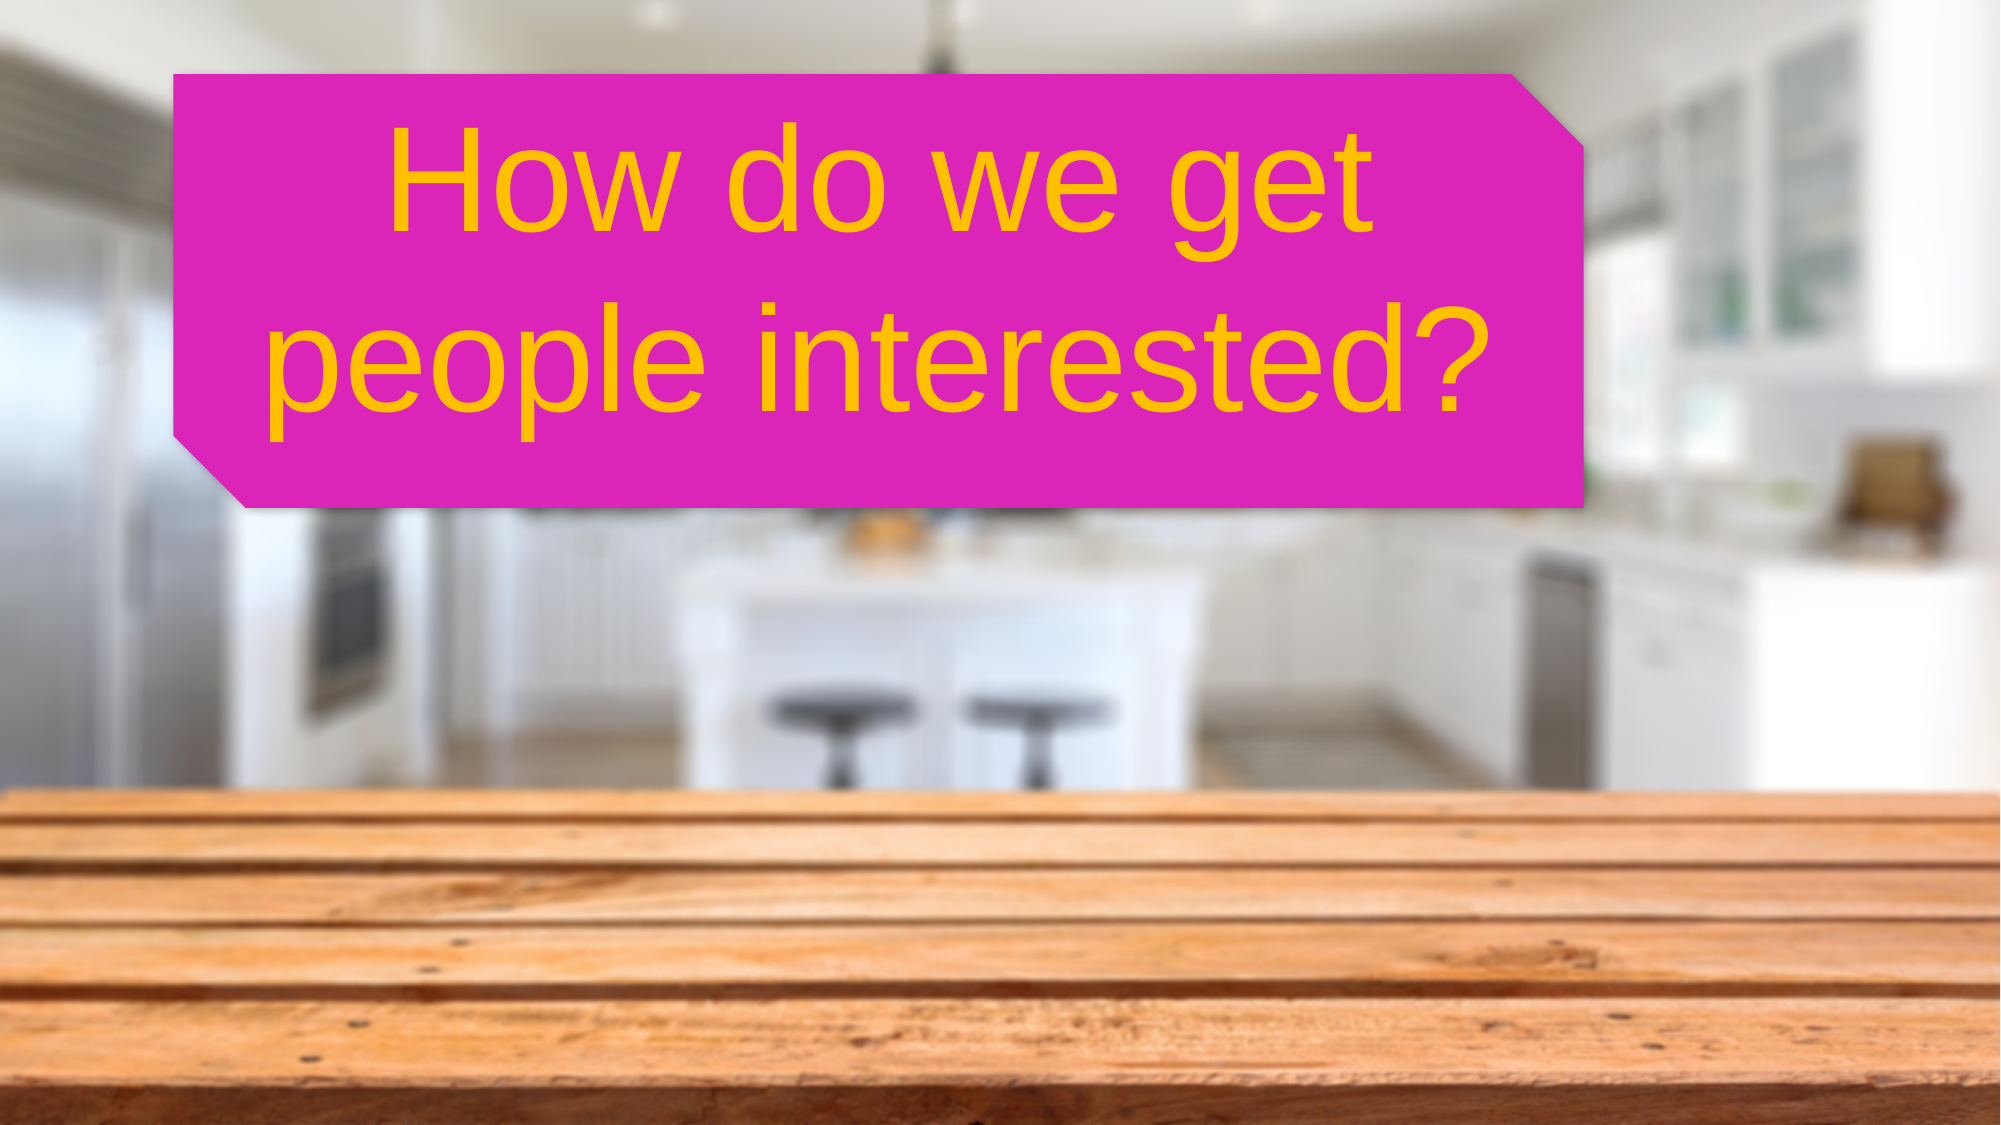

# How do we get people interested?